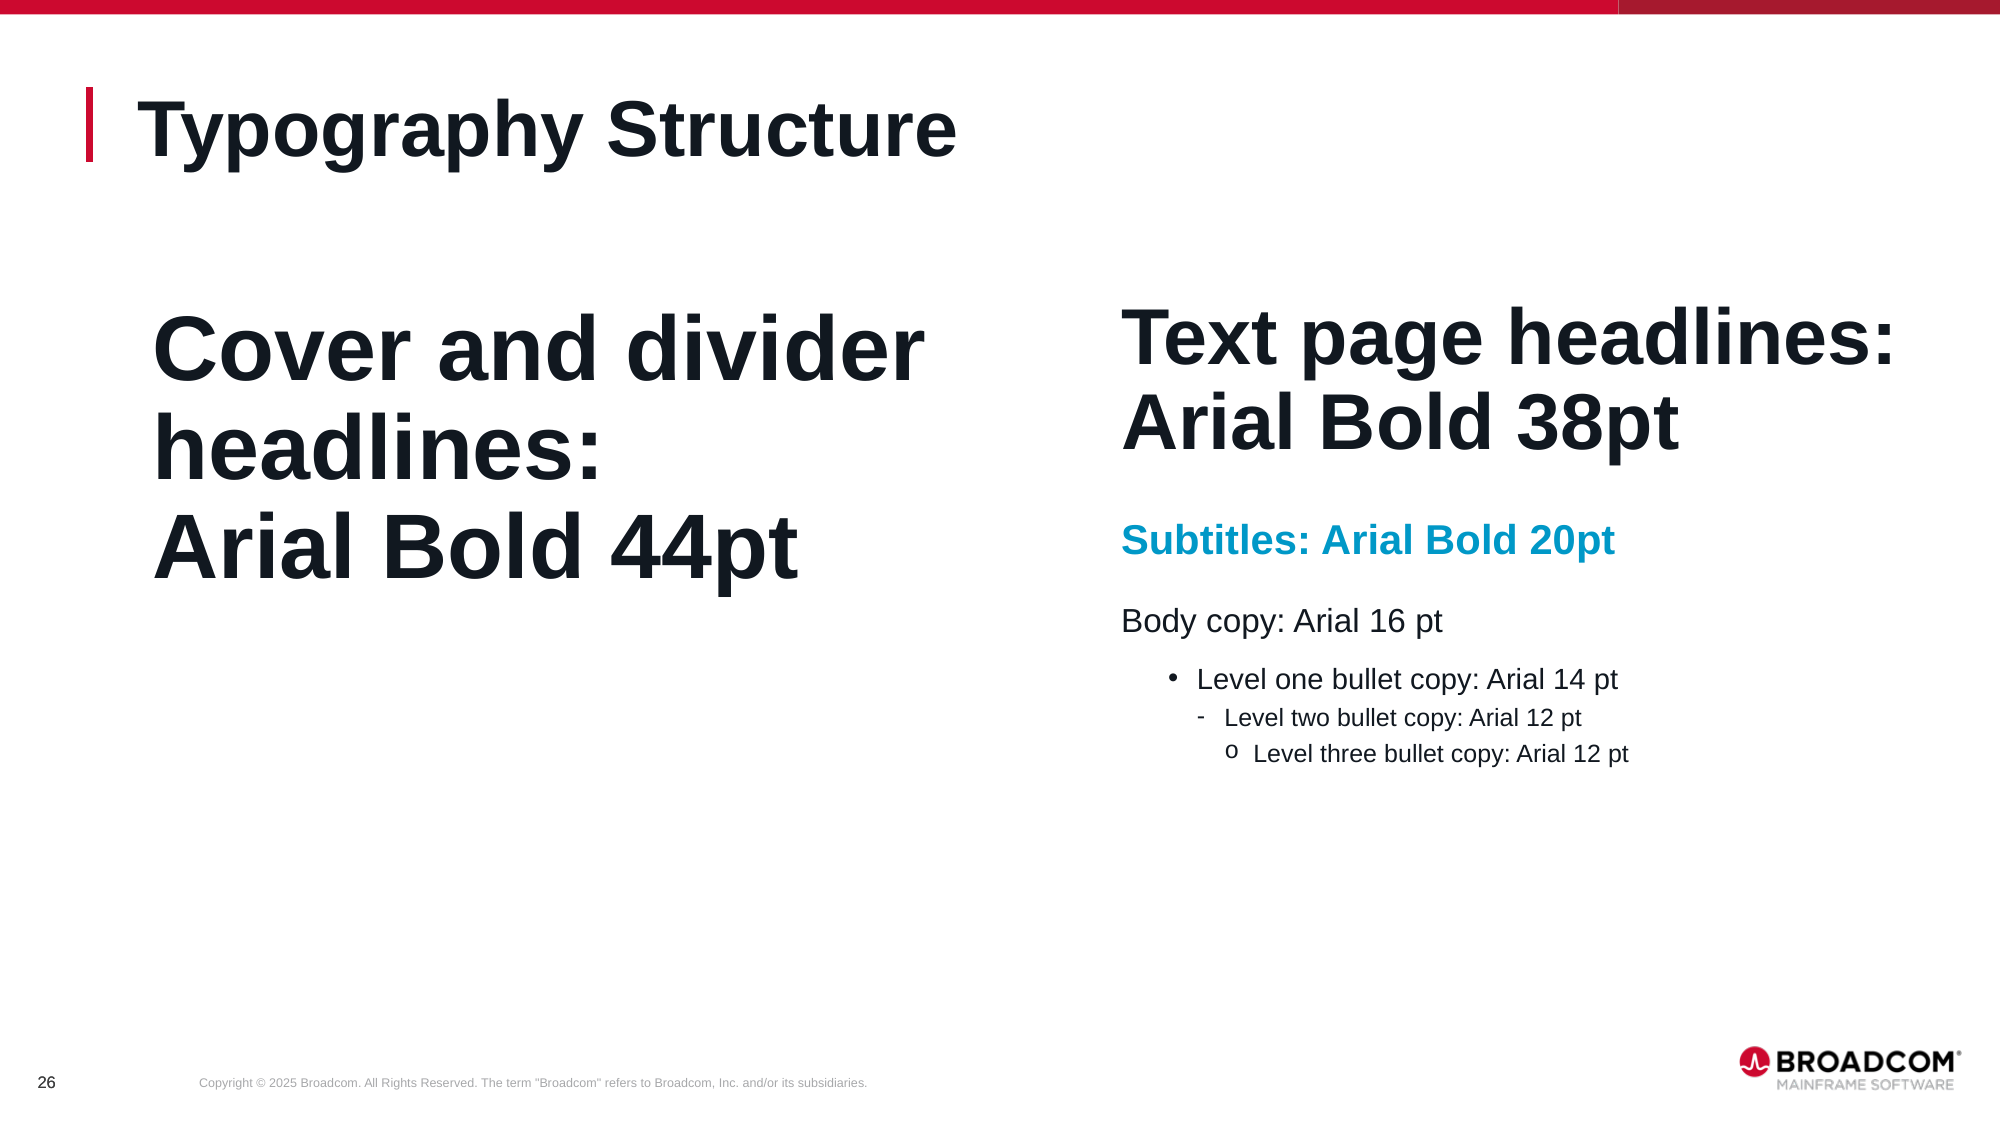

Typography Structure
Cover and divider headlines:
Arial Bold 44pt
Text page headlines:
Arial Bold 38pt

Subtitles: Arial Bold 20pt
Body copy: Arial 16 pt
Level one bullet copy: Arial 14 pt
Level two bullet copy: Arial 12 pt
Level three bullet copy: Arial 12 pt